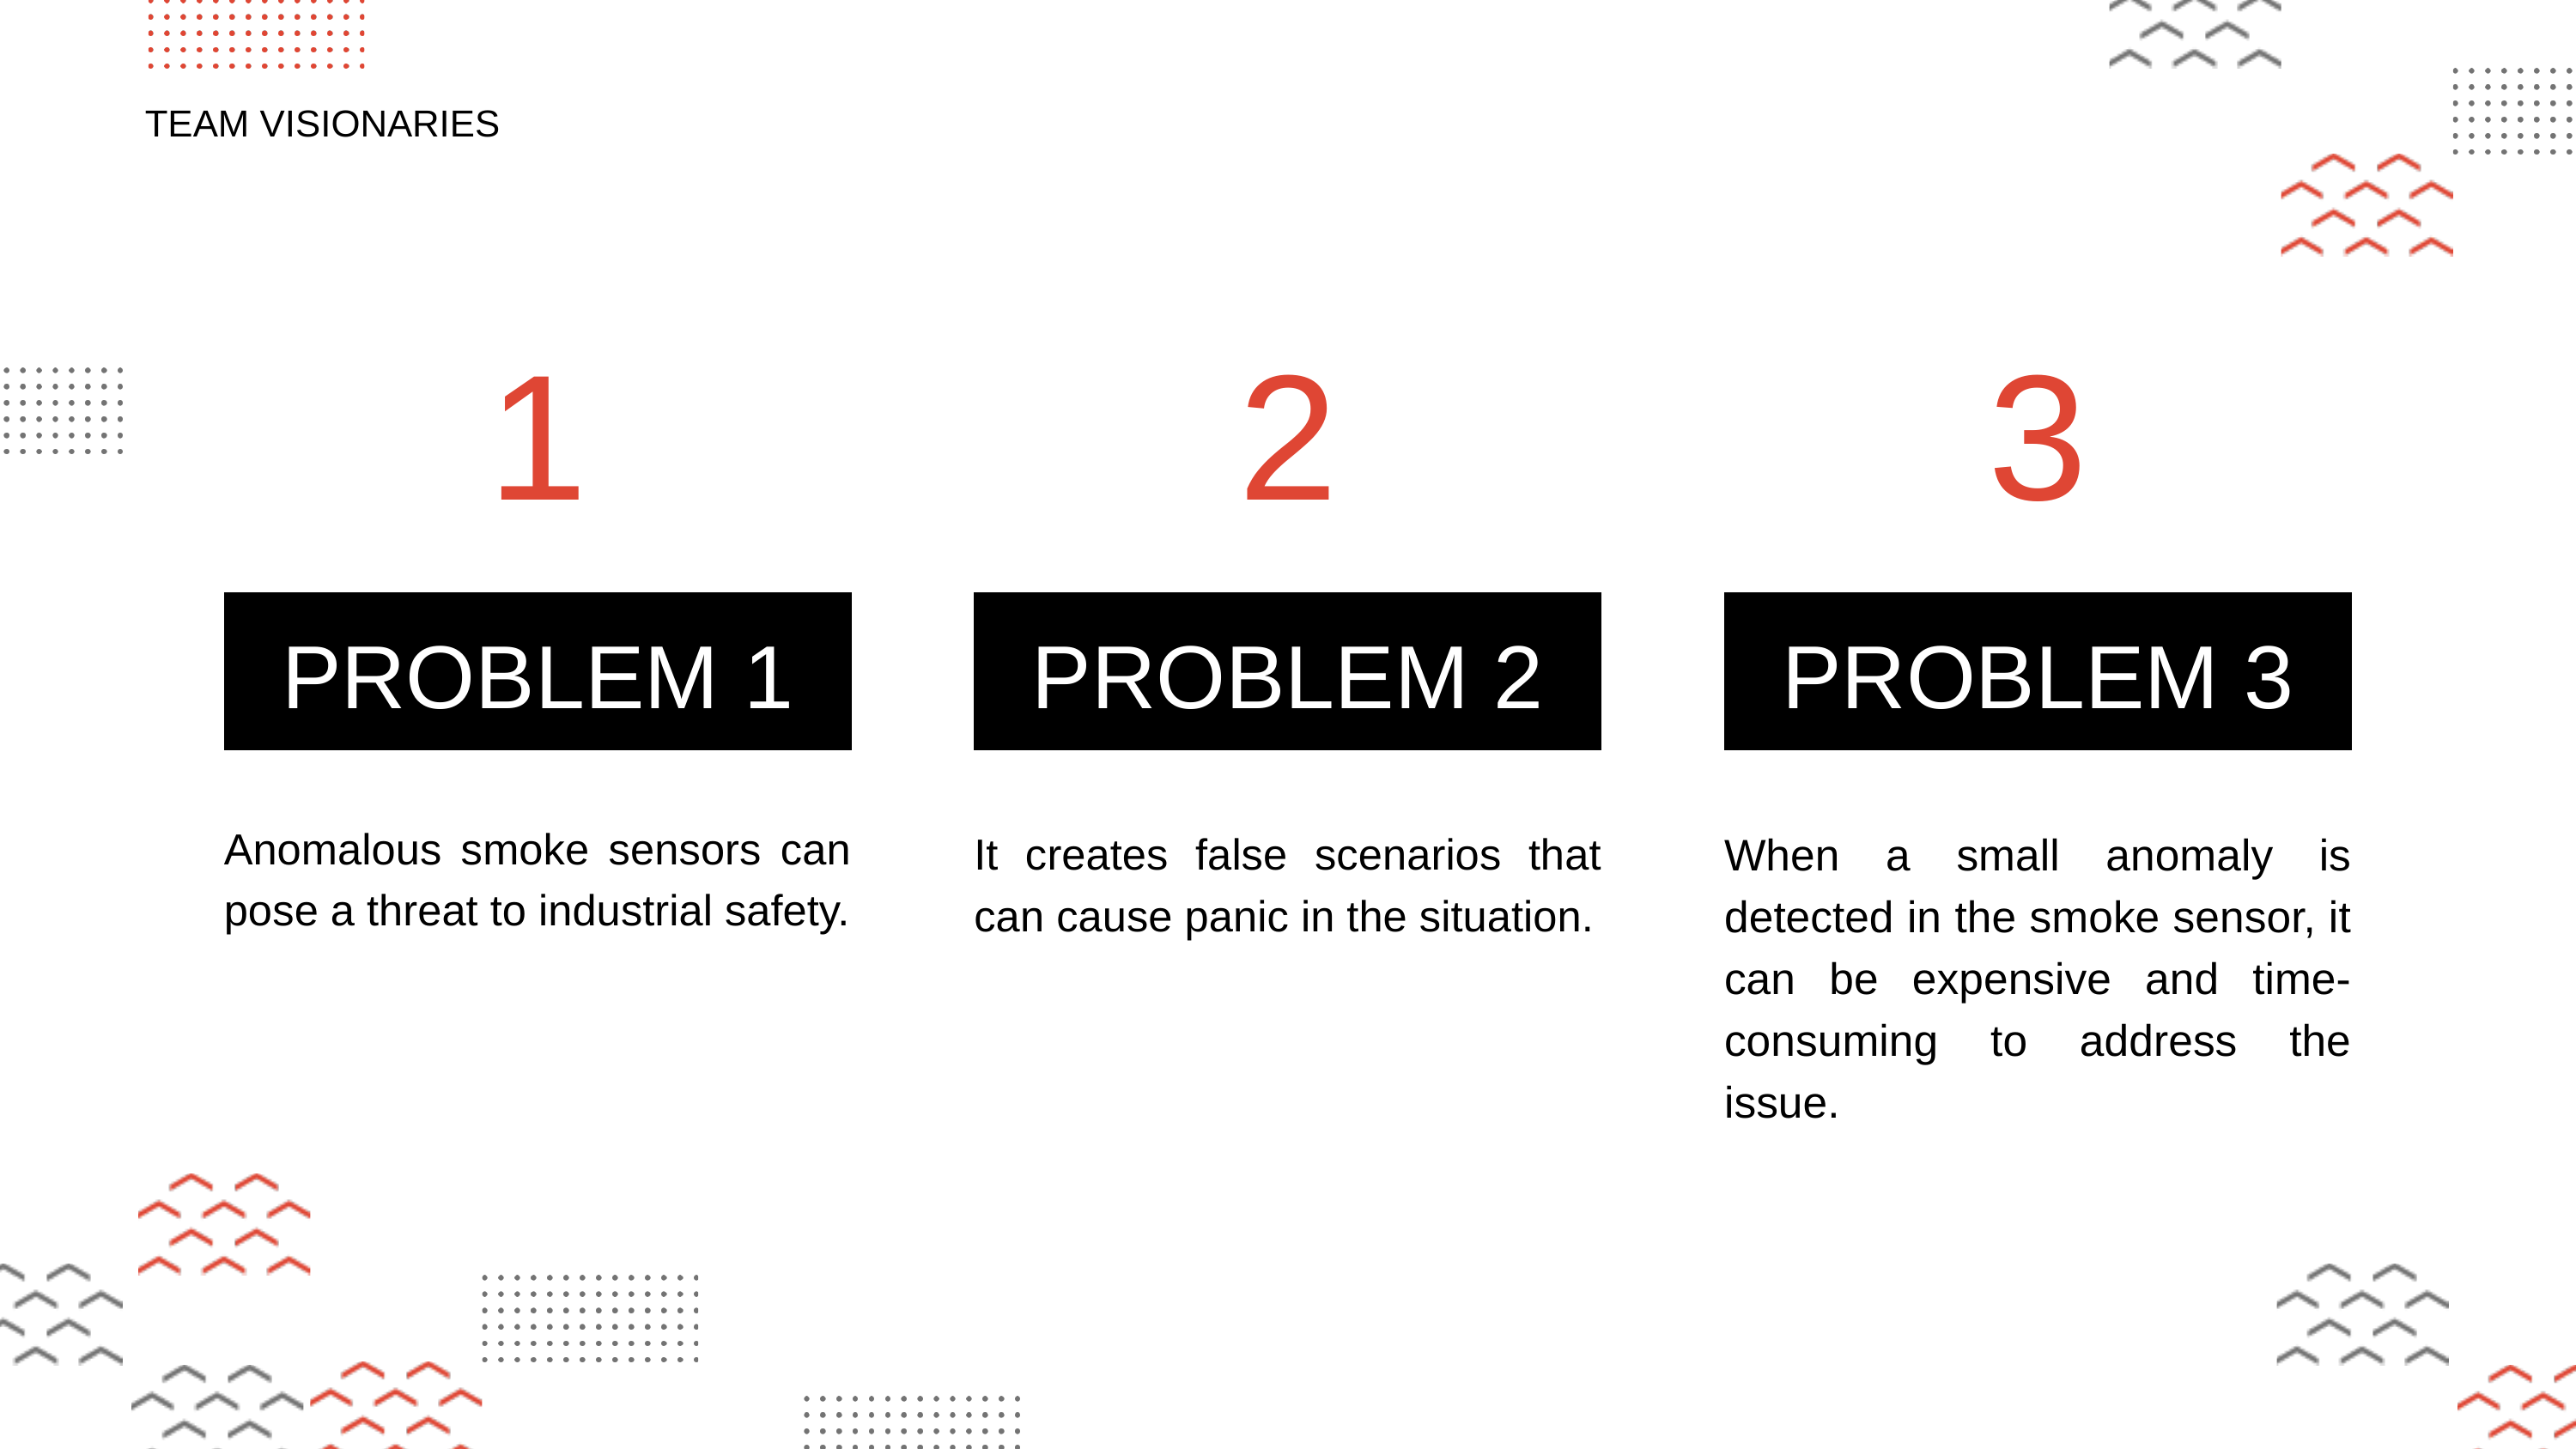

TEAM VISIONARIES
1
2
3

PROBLEM 1
PROBLEM 2
PROBLEM 3
Anomalous smoke sensors can pose a threat to industrial safety.
It creates false scenarios that can cause panic in the situation.
When a small anomaly is detected in the smoke sensor, it can be expensive and time-consuming to address the issue.